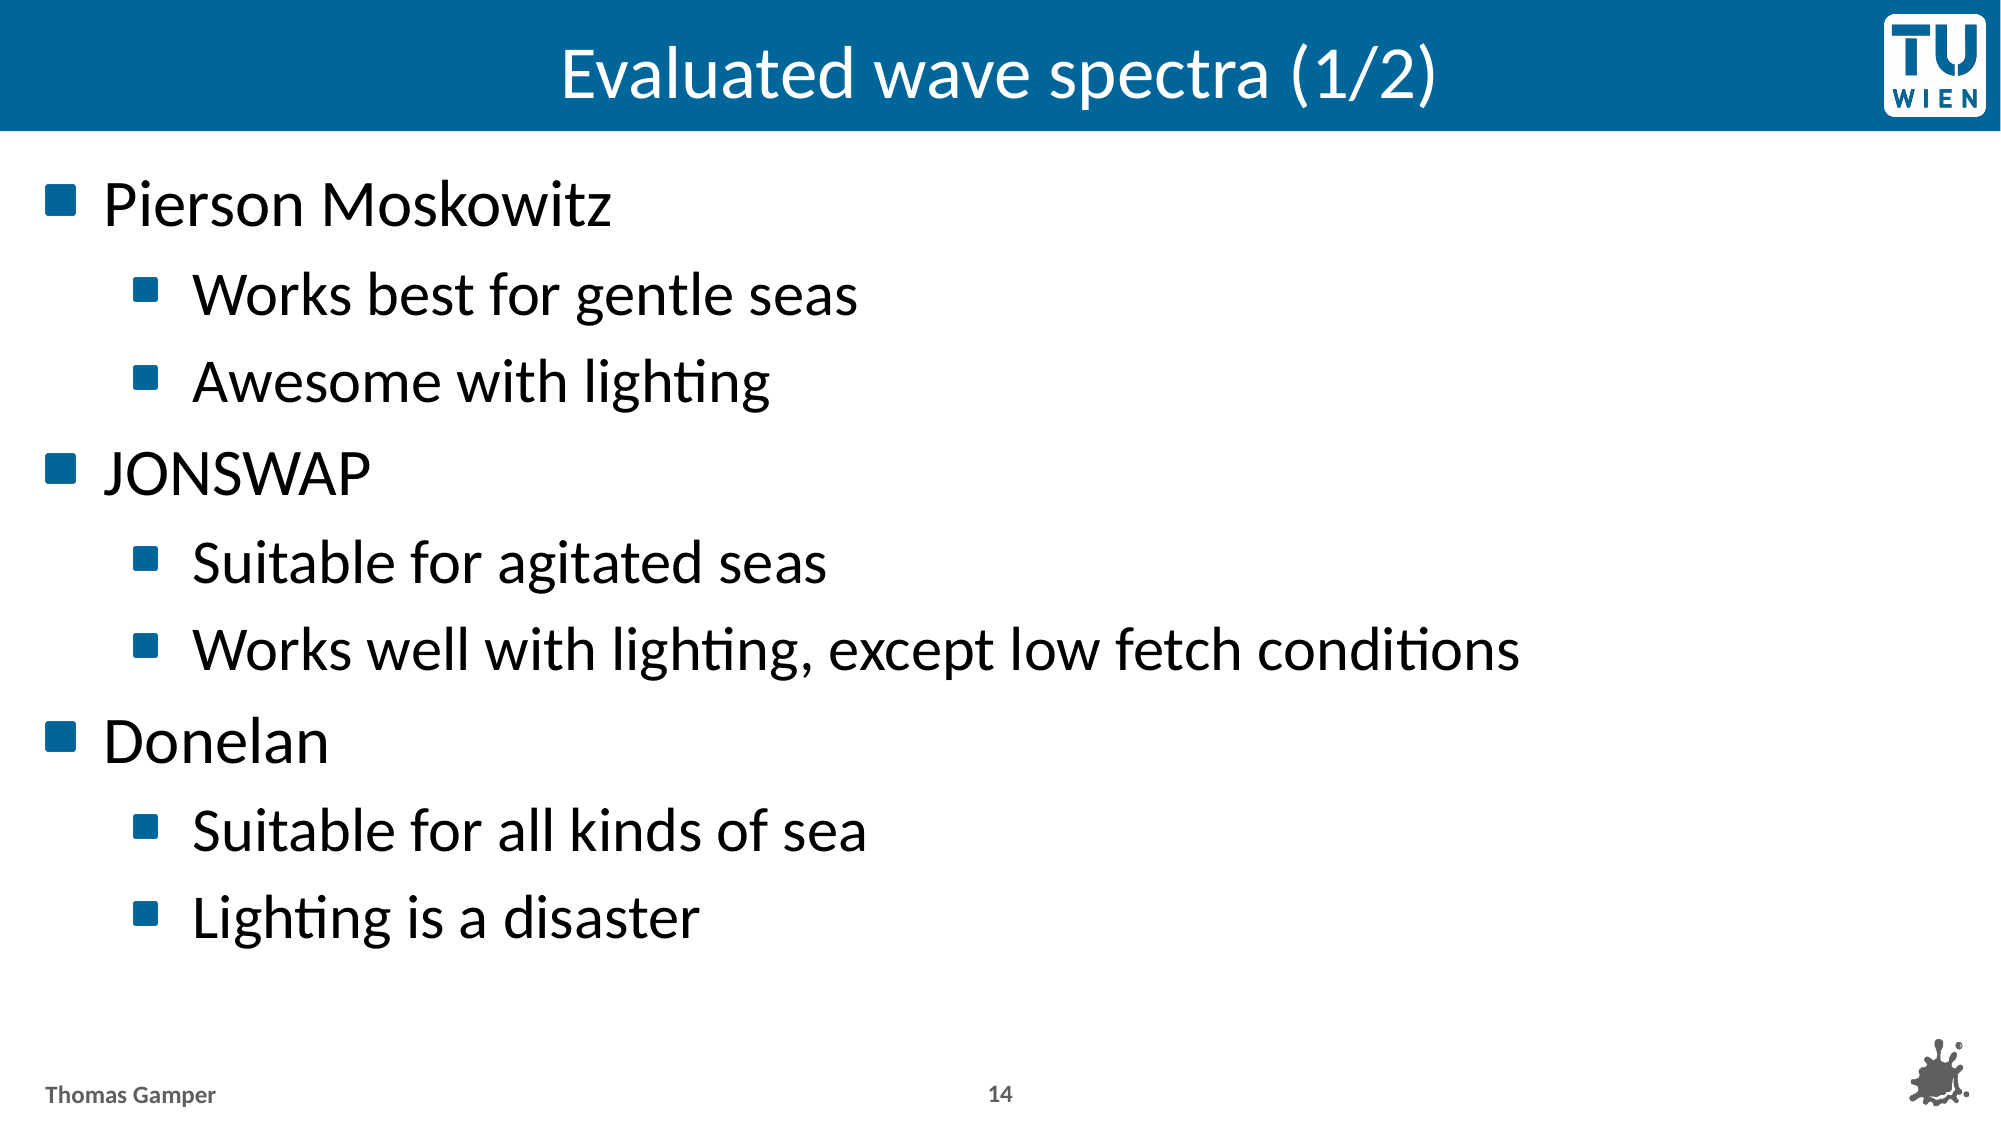

# Evaluated wave spectra (1/2)
Pierson Moskowitz
Works best for gentle seas
Awesome with lighting
JONSWAP
Suitable for agitated seas
Works well with lighting, except low fetch conditions
Donelan
Suitable for all kinds of sea
Lighting is a disaster
14
Thomas Gamper